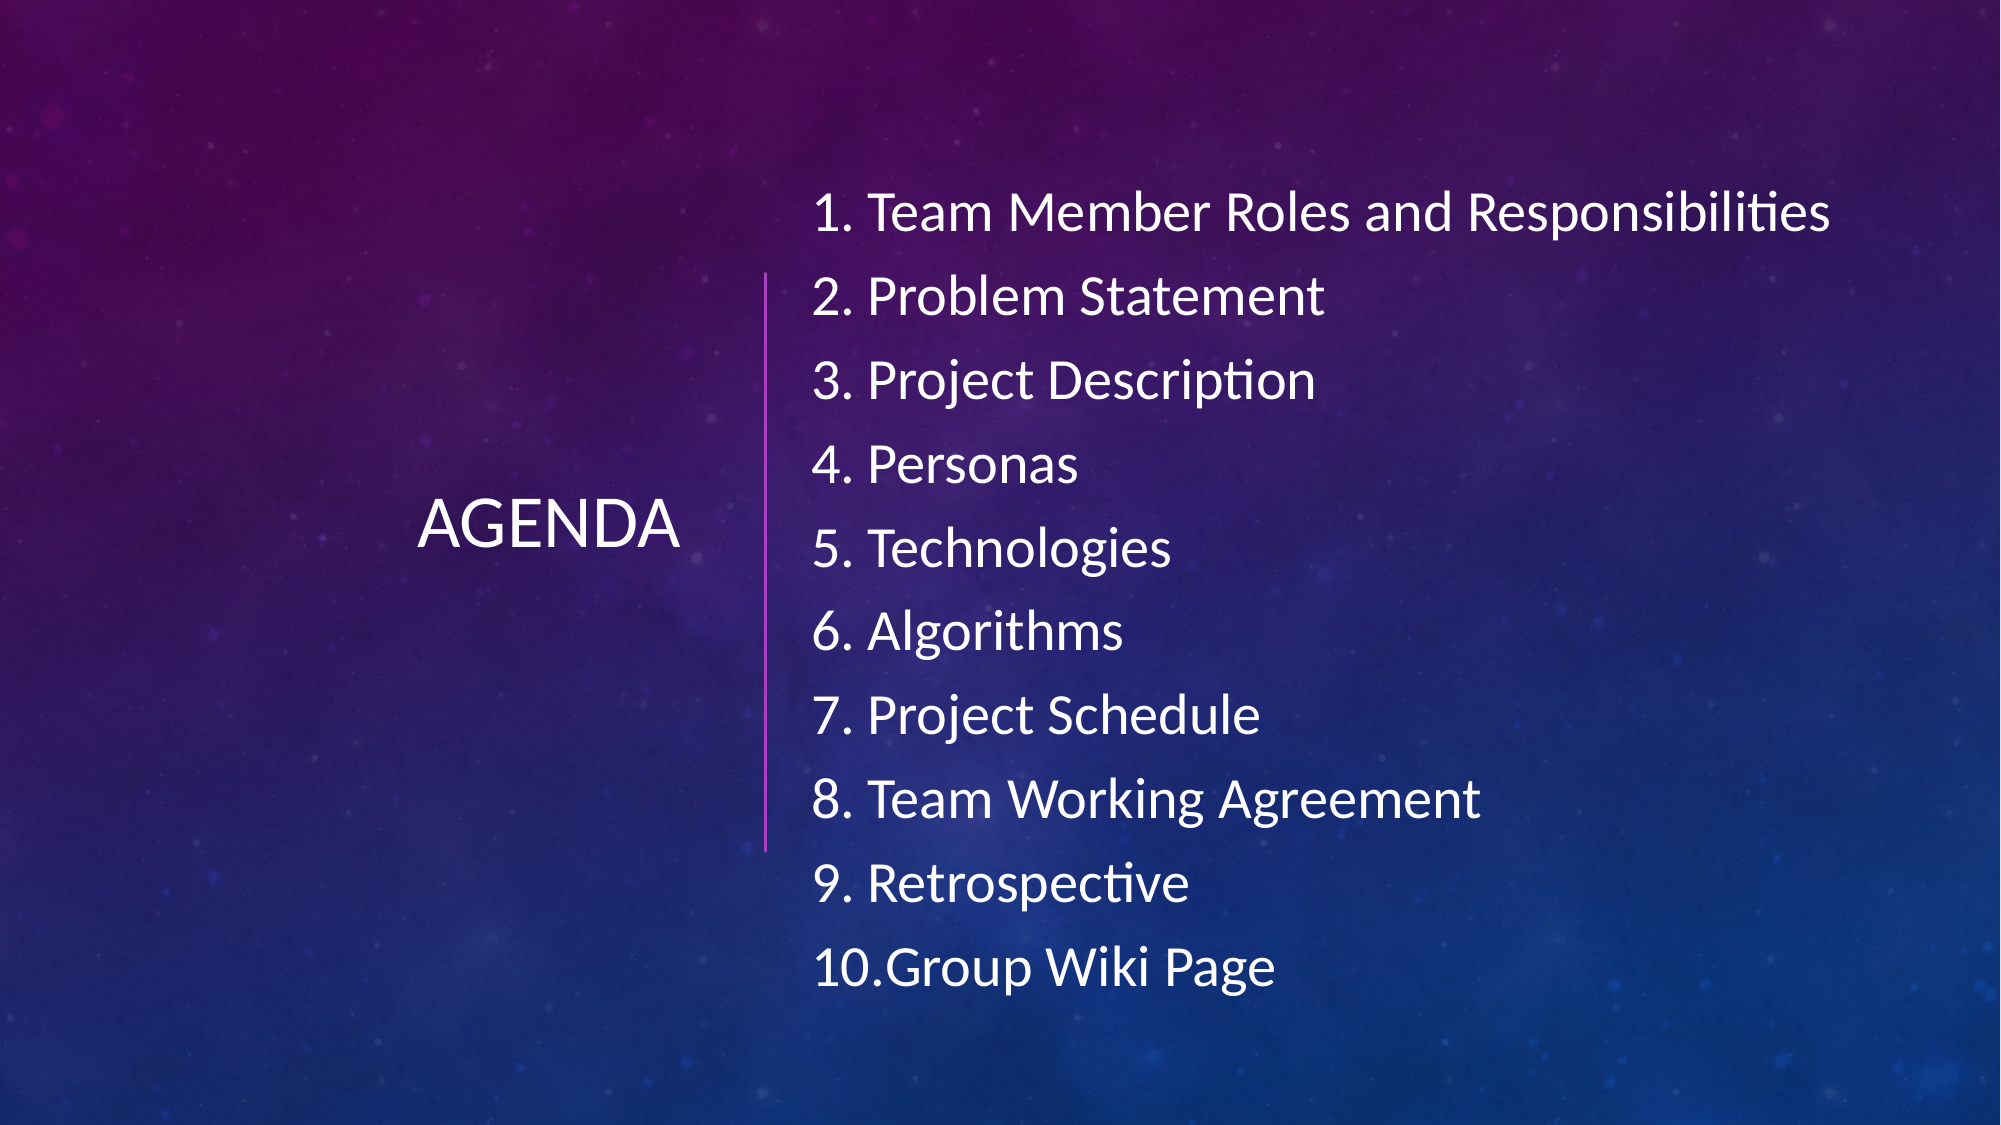

# Agenda

Team Member Roles and Responsibilities
Problem Statement
Project Description
Personas
Technologies
Algorithms
Project Schedule
Team Working Agreement
Retrospective
Group Wiki Page